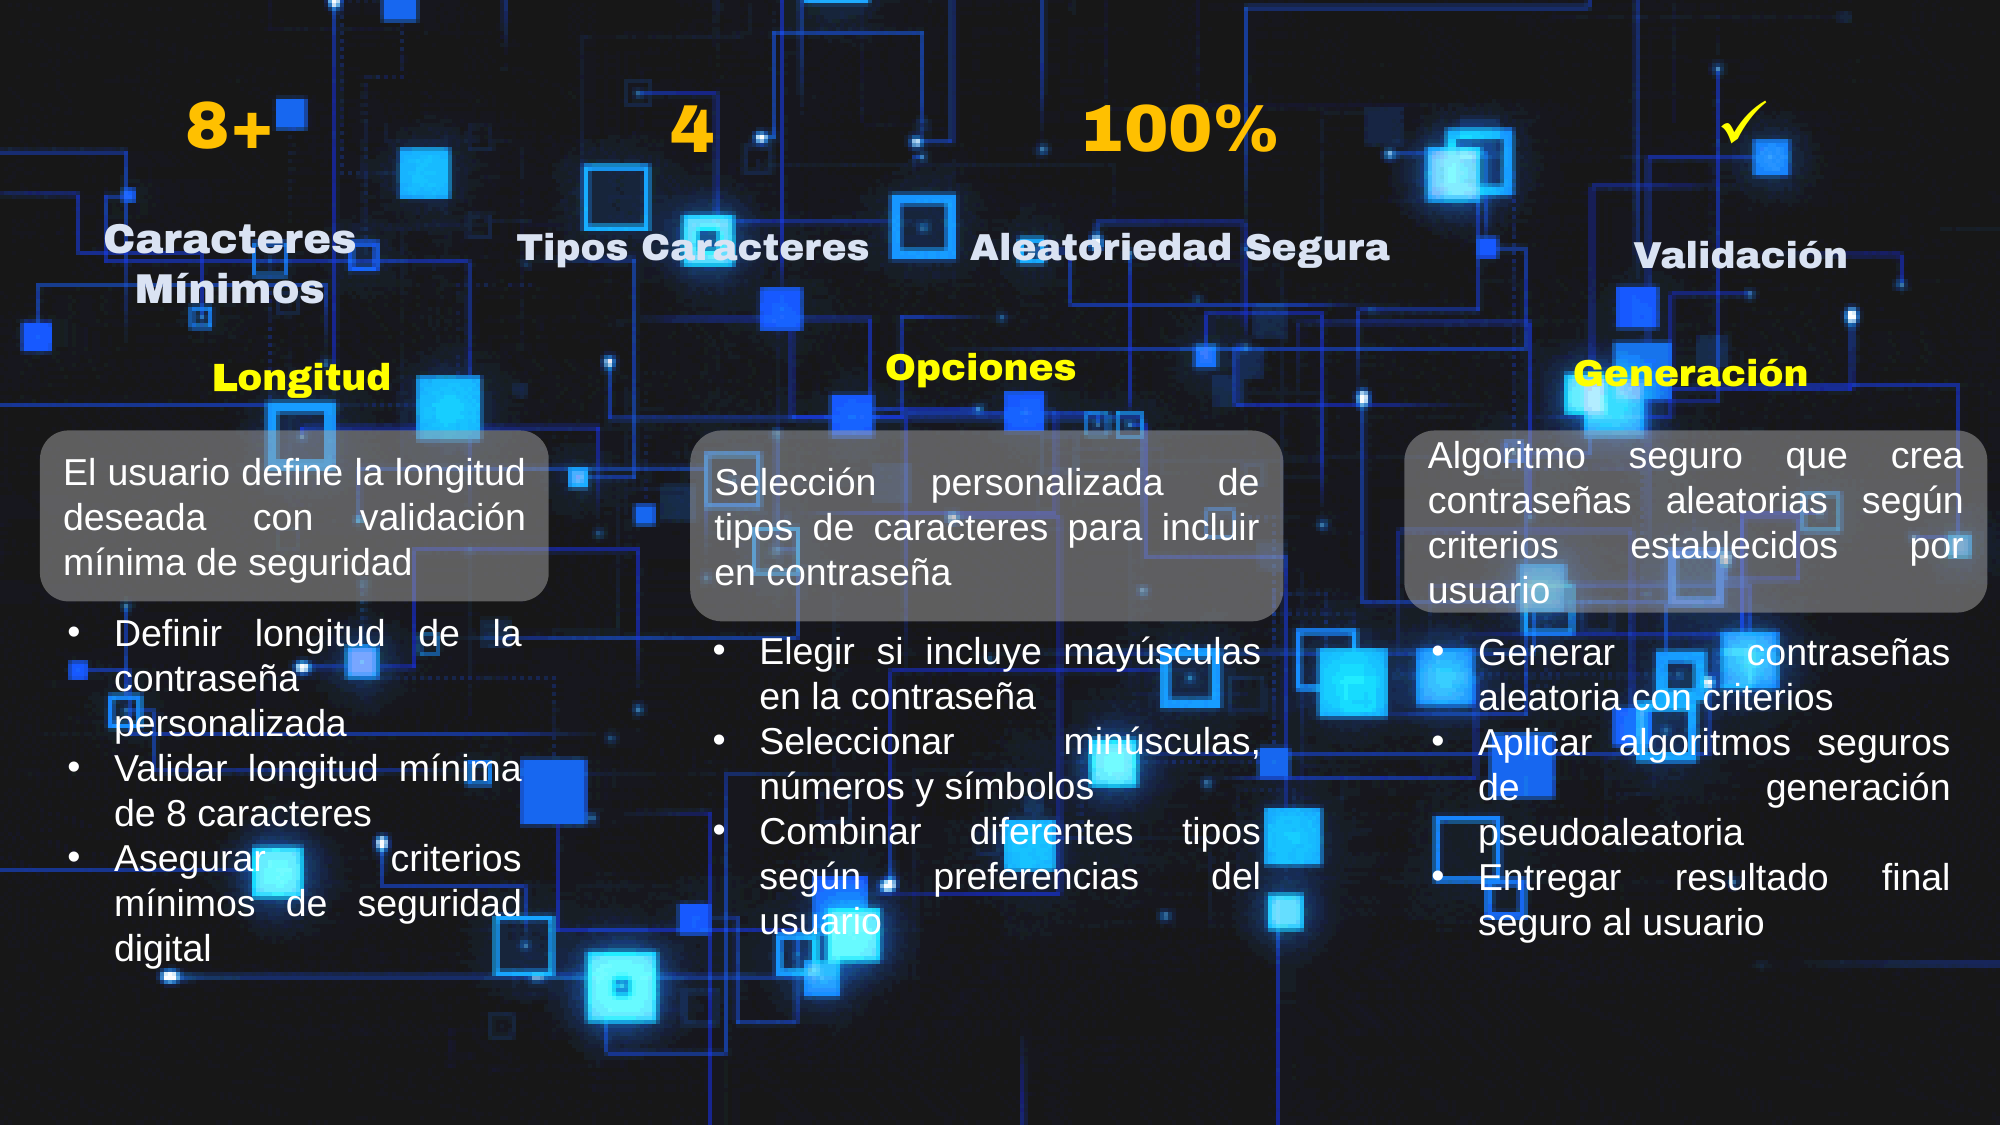

100%
4
8+

Caracteres Mínimos
Tipos Caracteres
Aleatoriedad Segura
Validación

Definir longitud de la contraseña personalizada
Validar longitud mínima de 8 caracteres
Asegurar criterios mínimos de seguridad digital

Elegir si incluye mayúsculas en la contraseña
Seleccionar minúsculas, números y símbolos
Combinar diferentes tipos según preferencias del usuario

Generar contraseñas aleatoria con criterios
Aplicar algoritmos seguros de generación pseudoaleatoria
Entregar resultado final seguro al usuario
Opciones
Longitud
Generación
El usuario define la longitud deseada con validación mínima de seguridad
Selección personalizada de tipos de caracteres para incluir en contraseña
Algoritmo seguro que crea contraseñas aleatorias según criterios establecidos por usuario